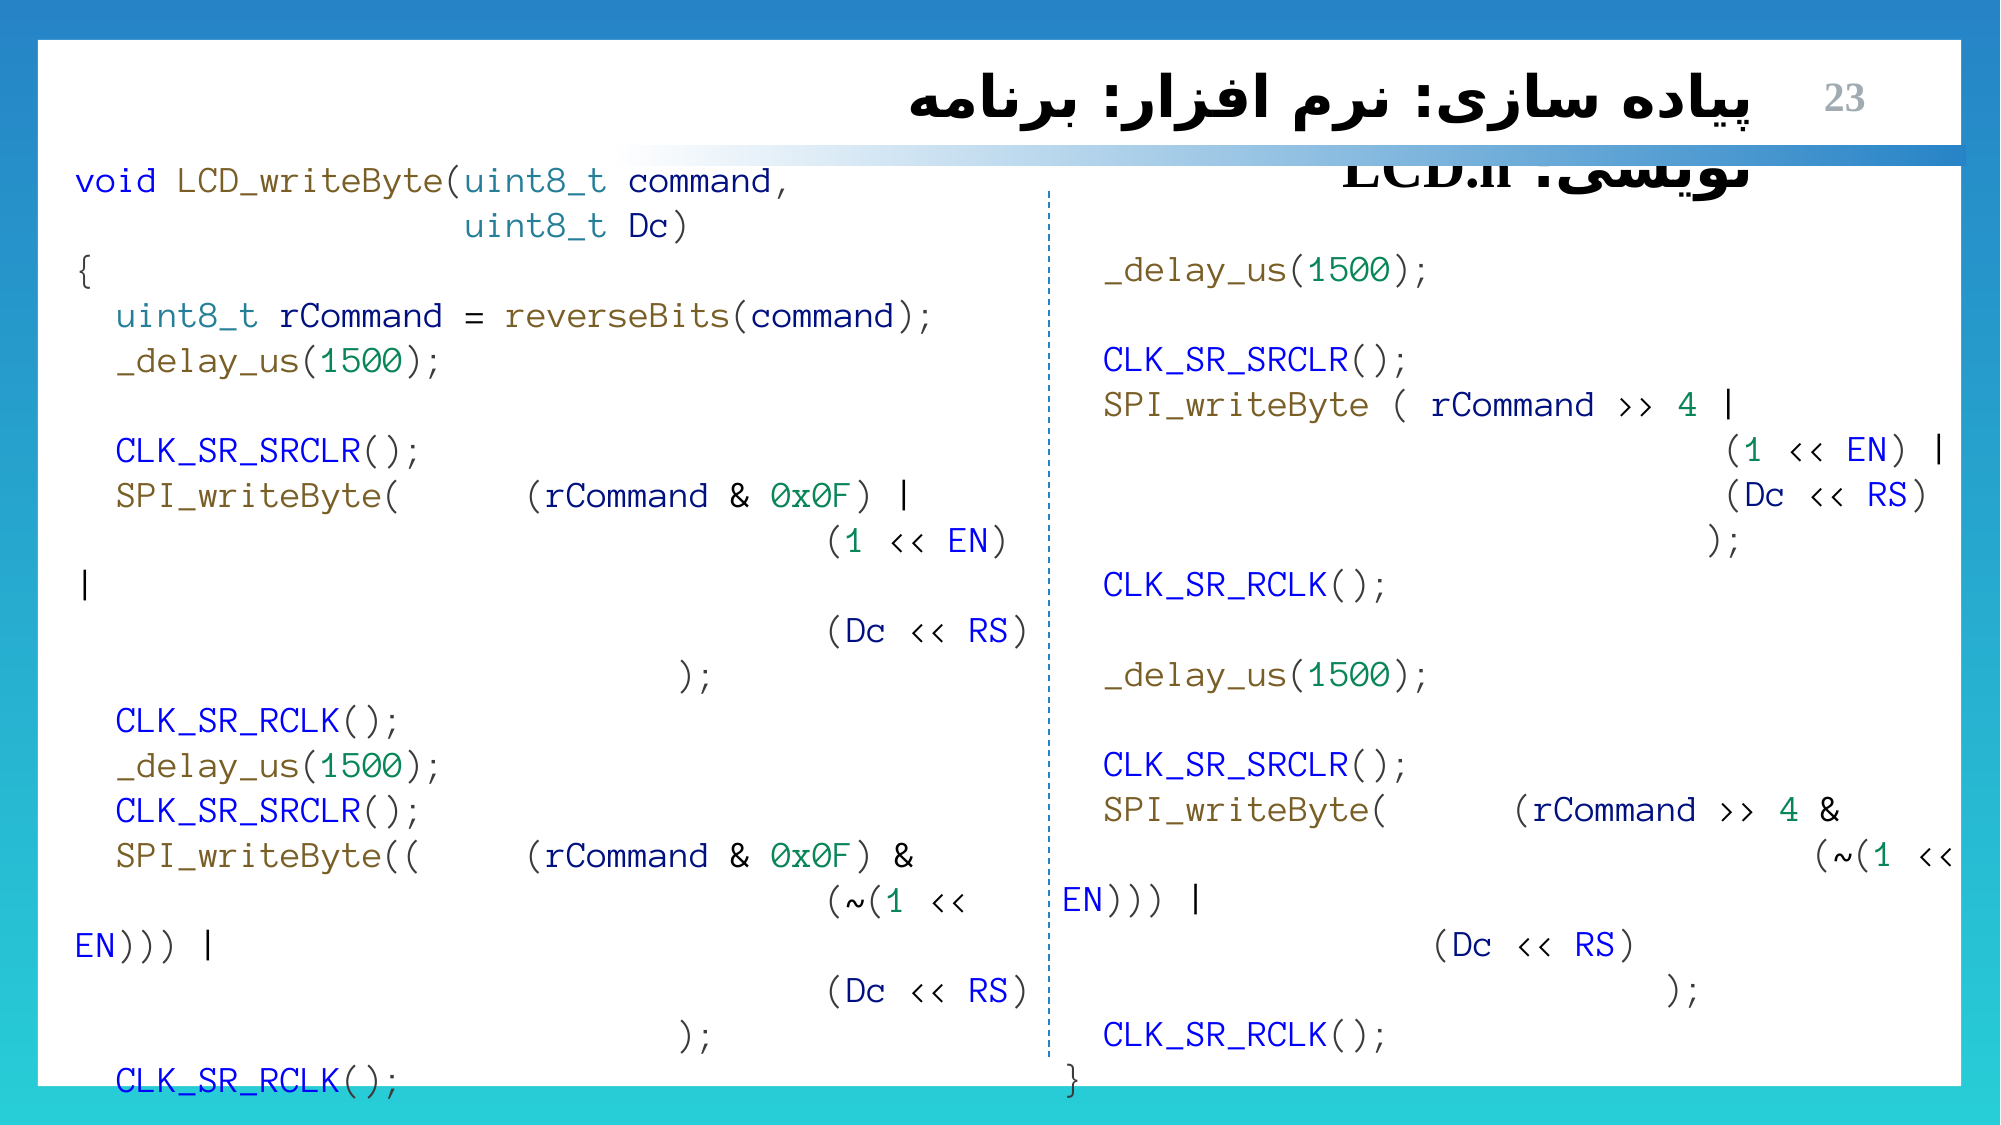

پیاده سازی: نرم افزار: برنامه نویسی: LCD.h
23

void LCD_writeByte(uint8_t command,
                   uint8_t Dc)
{
  uint8_t rCommand = reverseBits(command);
  _delay_us(1500);
  CLK_SR_SRCLR();
  SPI_writeByte(	(rCommand & 0x0F) |
					(1 << EN) |
					(Dc << RS)
				);
  CLK_SR_RCLK();
  _delay_us(1500);
  CLK_SR_SRCLR();
  SPI_writeByte((	(rCommand & 0x0F) &
					(~(1 << EN))) |
					(Dc << RS)
				);
  CLK_SR_RCLK();

  _delay_us(1500);
  CLK_SR_SRCLR();
  SPI_writeByte ( rCommand >> 4 |
				   (1 << EN) |
				   (Dc << RS)
				  );
  CLK_SR_RCLK();
  _delay_us(1500);
  CLK_SR_SRCLR();
  SPI_writeByte(	(rCommand >> 4 &
					(~(1 << EN))) |
                  (Dc << RS)
				);
  CLK_SR_RCLK();
}